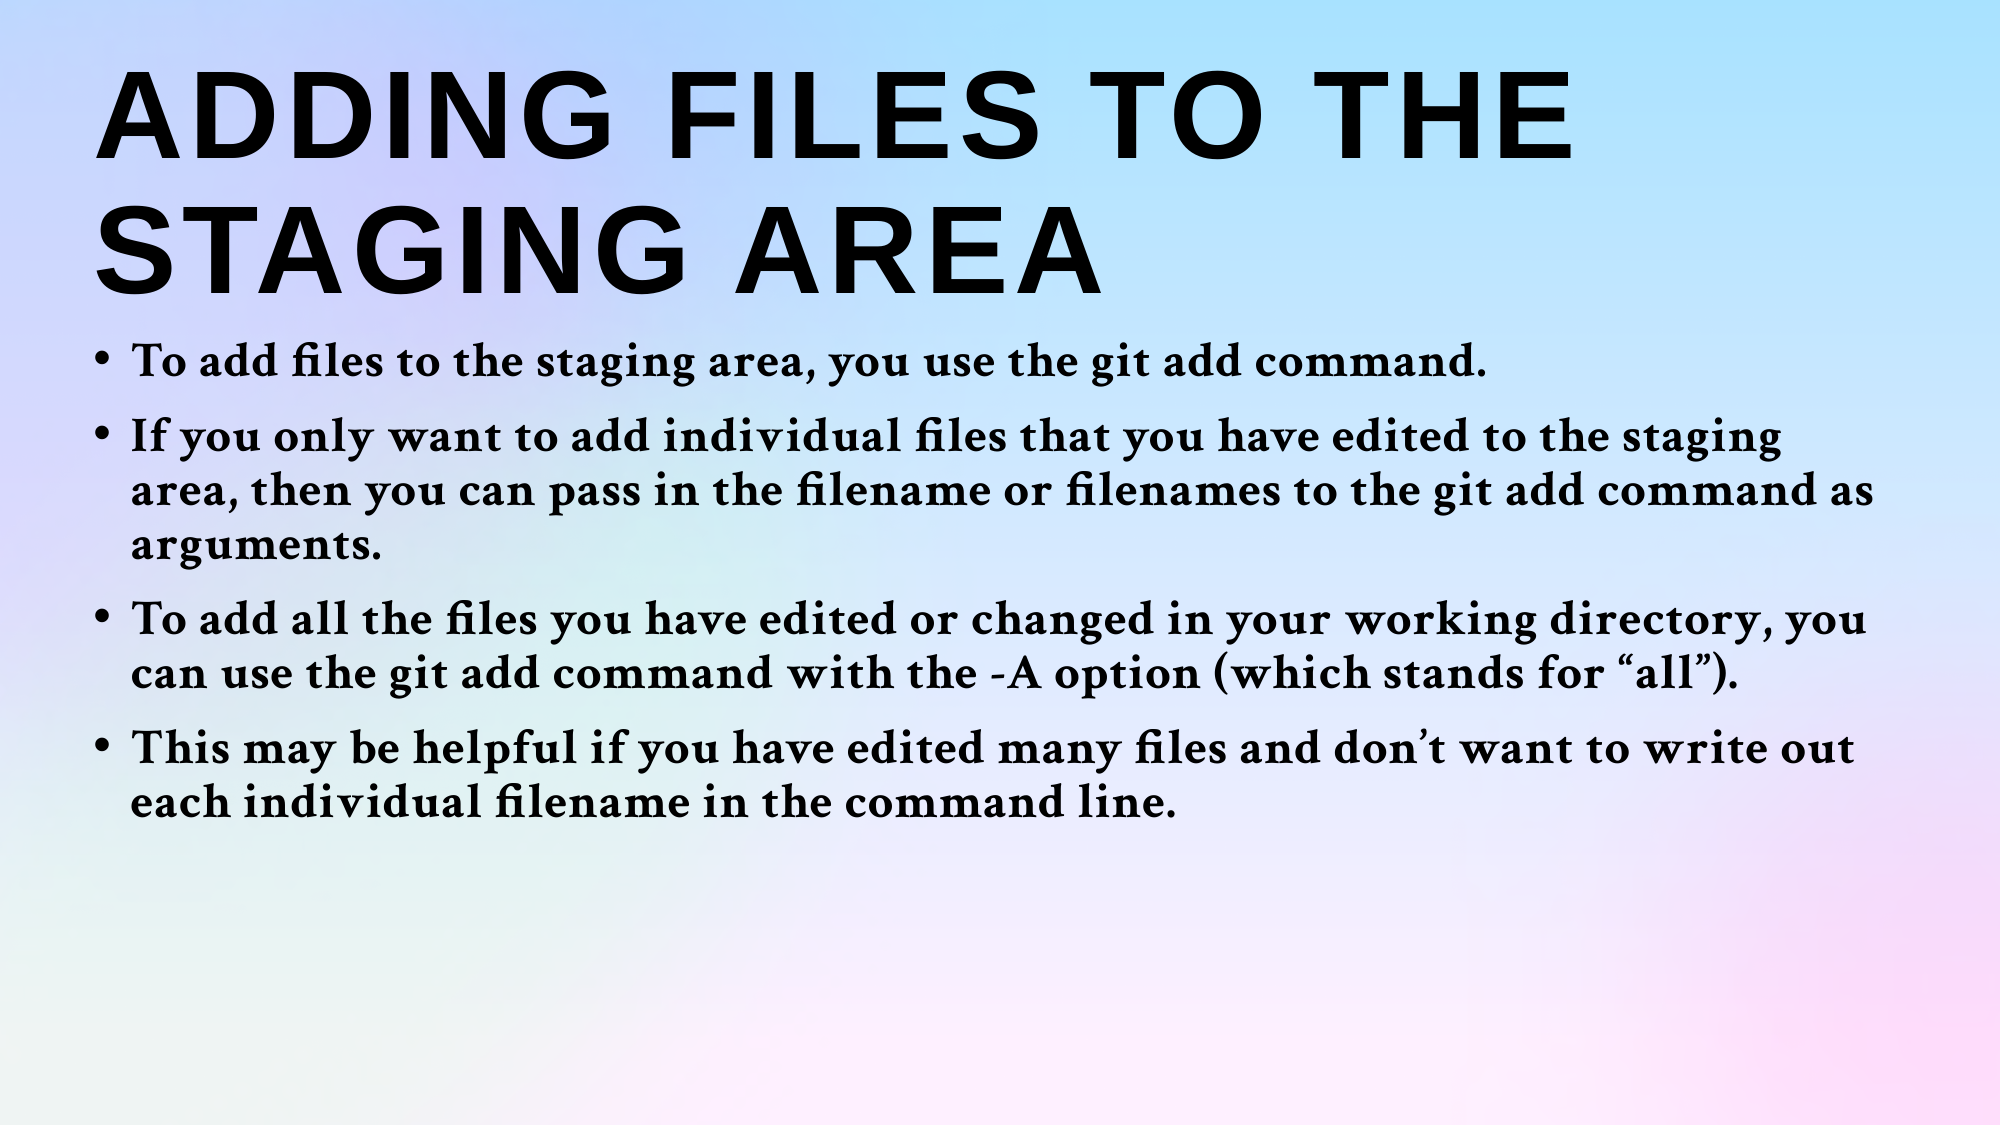

ADDING FILES TO THE STAGING AREA
To add files to the staging area, you use the git add command.
If you only want to add individual files that you have edited to the staging area, then you can pass in the filename or filenames to the git add command as arguments.
To add all the files you have edited or changed in your working directory, you can use the git add command with the -A option (which stands for “all”).
This may be helpful if you have edited many files and don’t want to write out each individual filename in the command line.